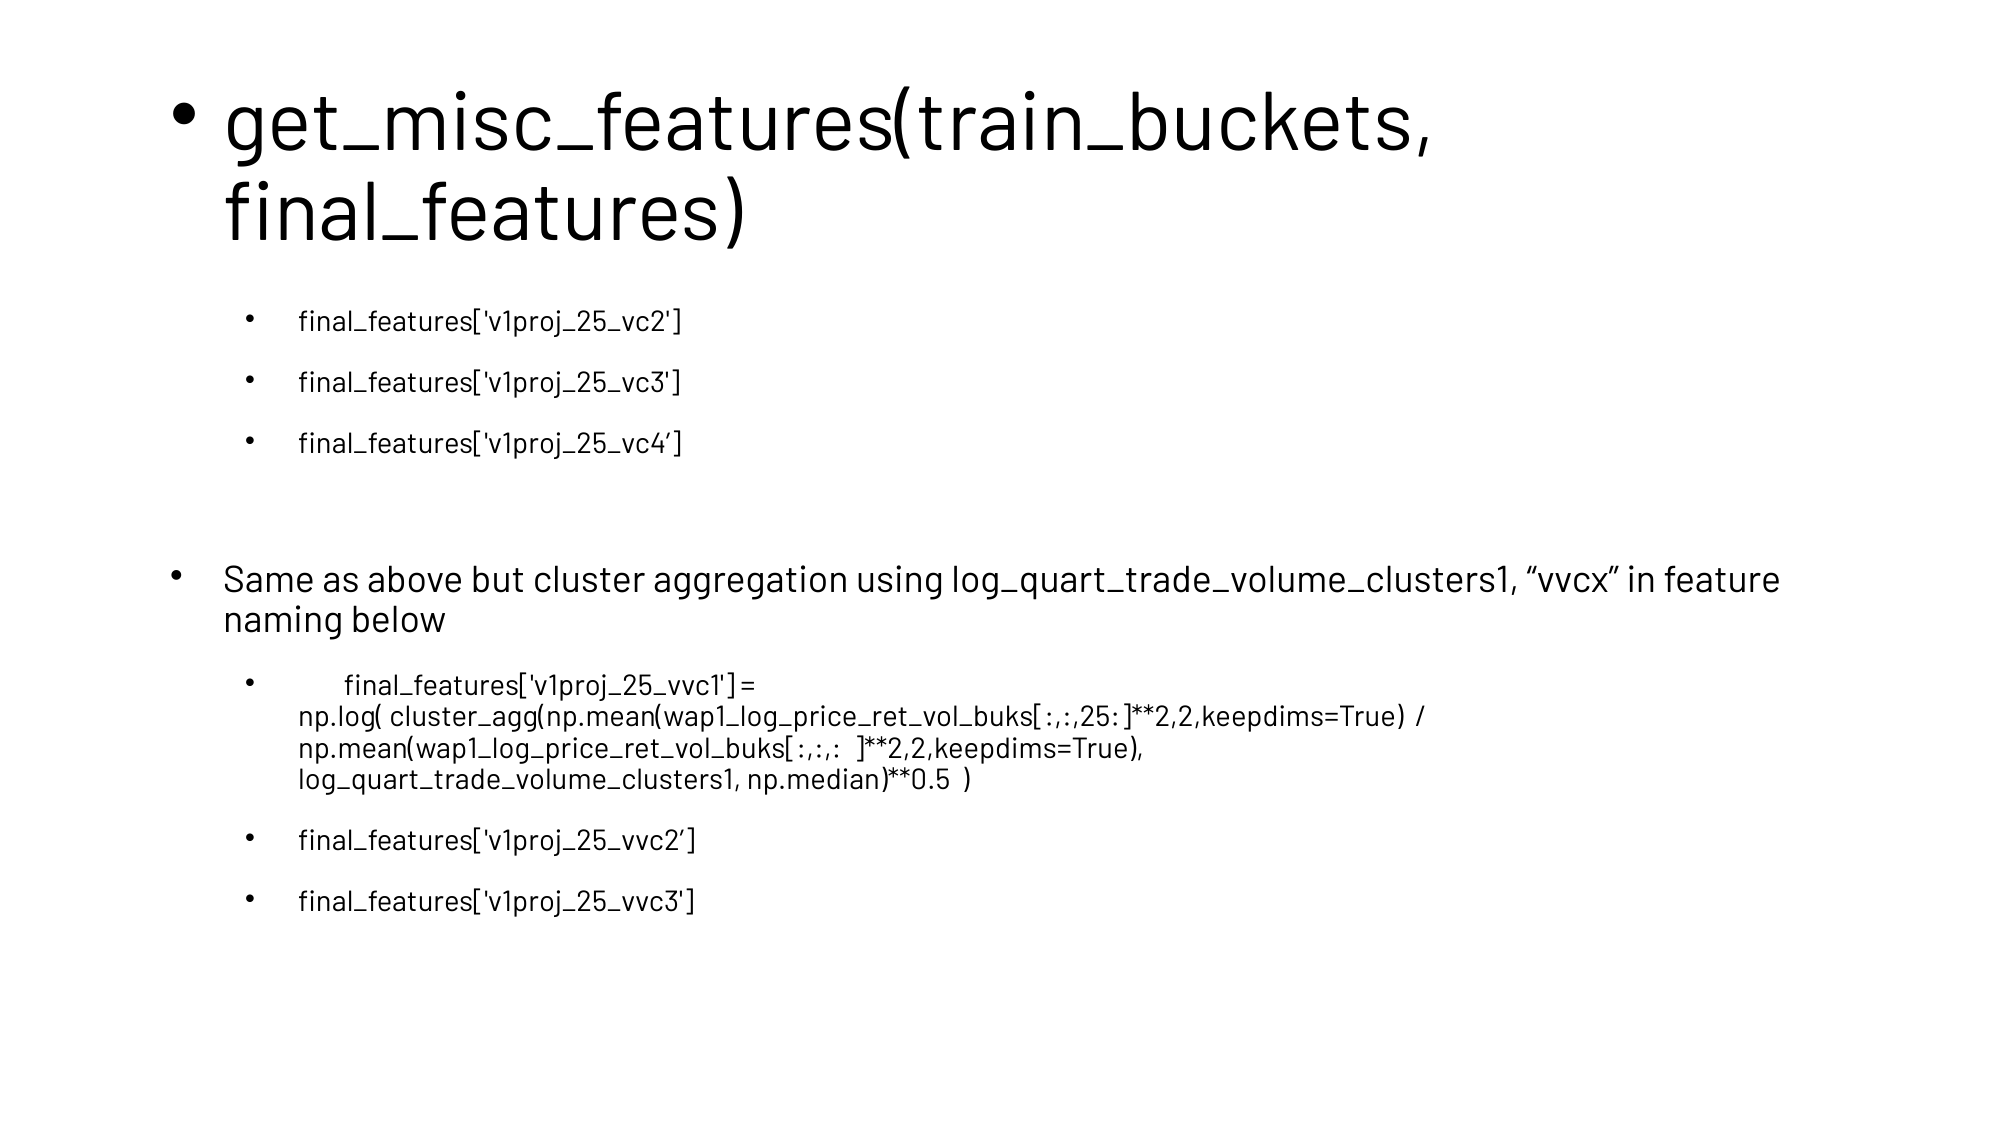

# get_misc_features(train_buckets, final_features)
final_features['v1proj_25_vc2']
final_features['v1proj_25_vc3']
final_features['v1proj_25_vc4’]

Same as above but cluster aggregation using log_quart_trade_volume_clusters1, “vvcx” in feature naming below
        final_features['v1proj_25_vvc1'] = np.log( cluster_agg(np.mean(wap1_log_price_ret_vol_buks[:,:,25:]**2,2,keepdims=True)  / np.mean(wap1_log_price_ret_vol_buks[:,:,:  ]**2,2,keepdims=True),                                                         log_quart_trade_volume_clusters1, np.median)**0.5  )
final_features['v1proj_25_vvc2’]
final_features['v1proj_25_vvc3']